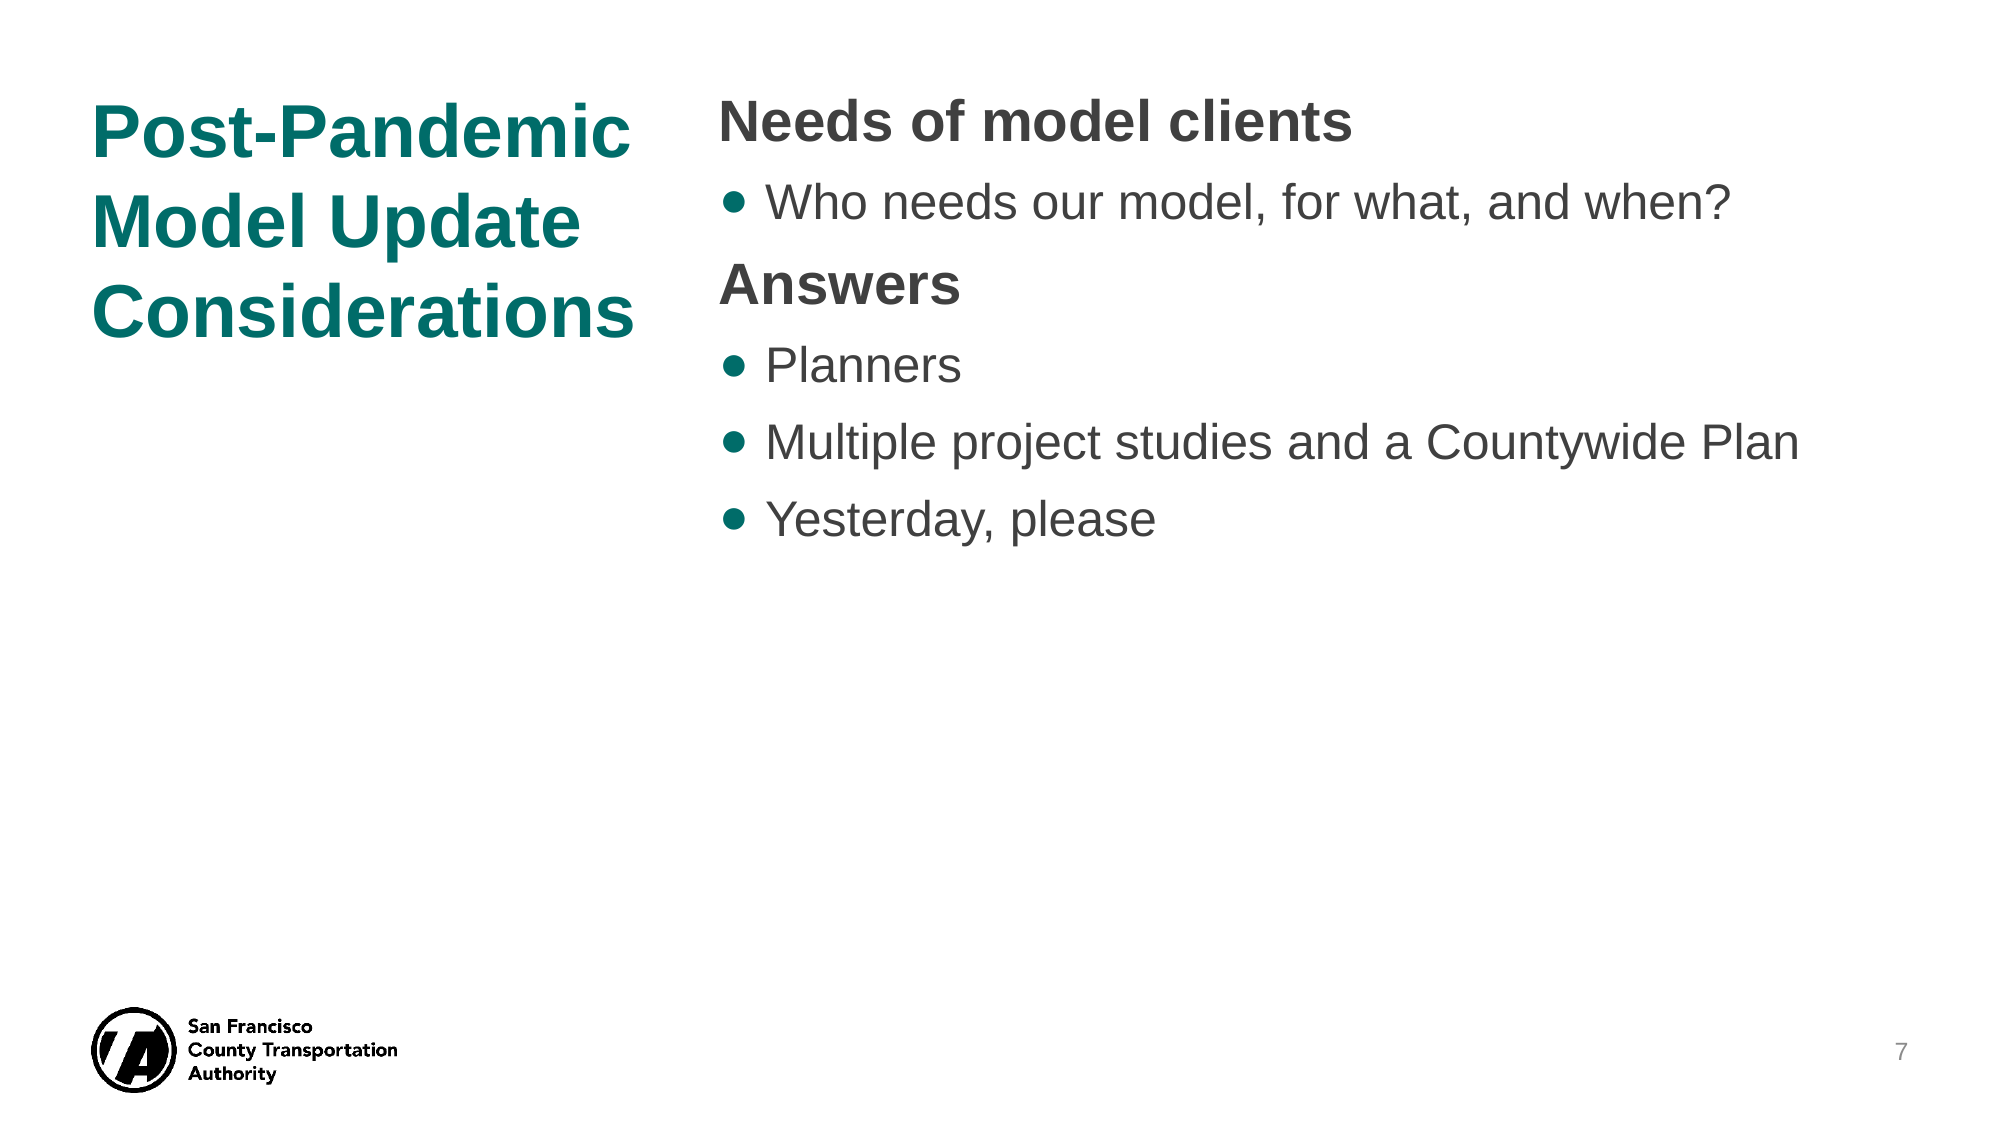

Needs of model clients
Who needs our model, for what, and when?
Answers
Planners
Multiple project studies and a Countywide Plan
Yesterday, please

# Post-Pandemic Model Update Considerations
7